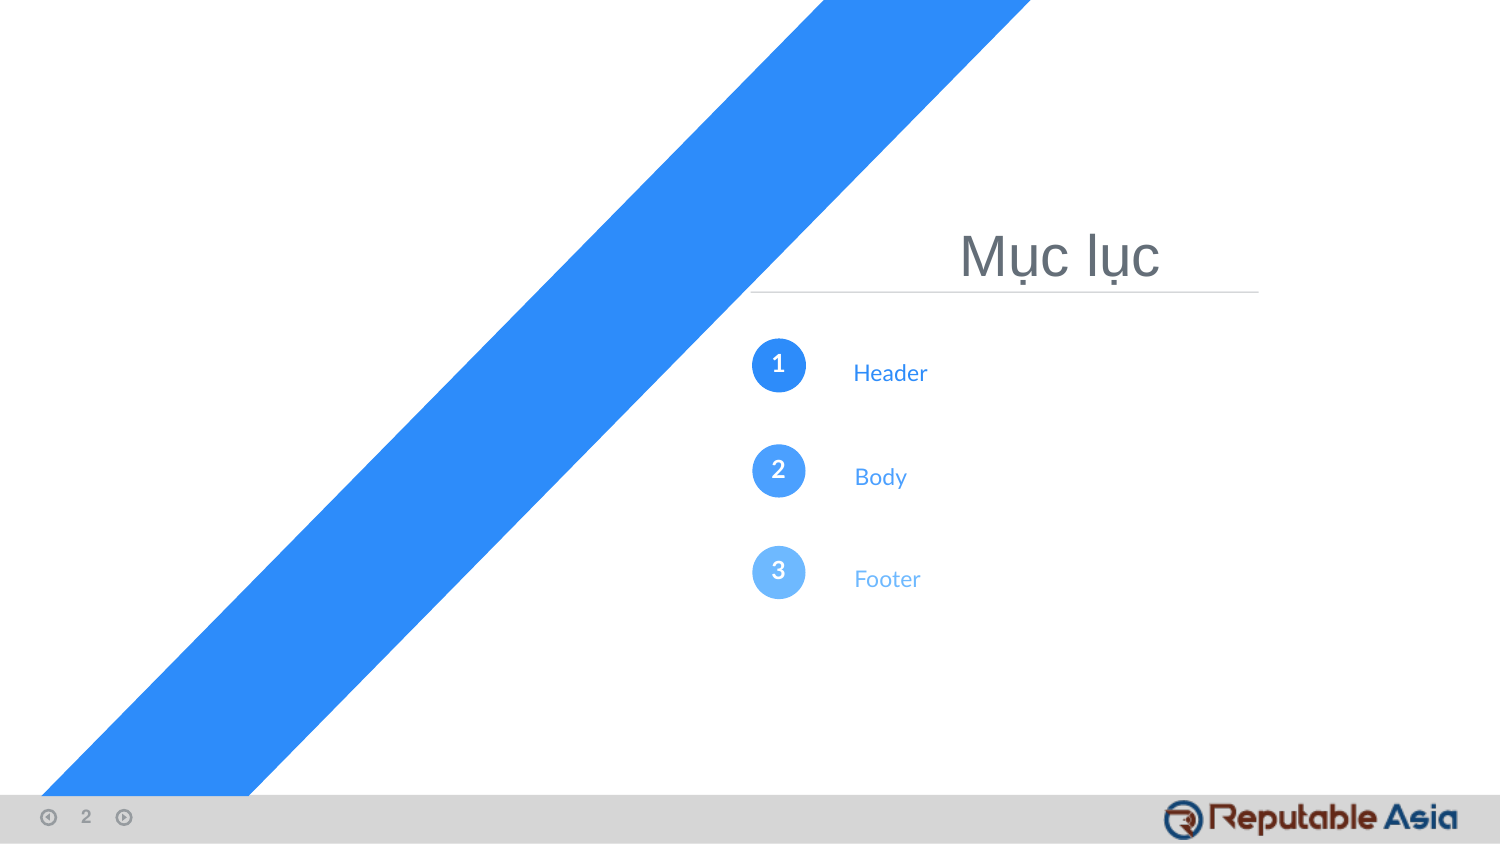

Mục lục

1
Header

2
Body

3
Footer
2